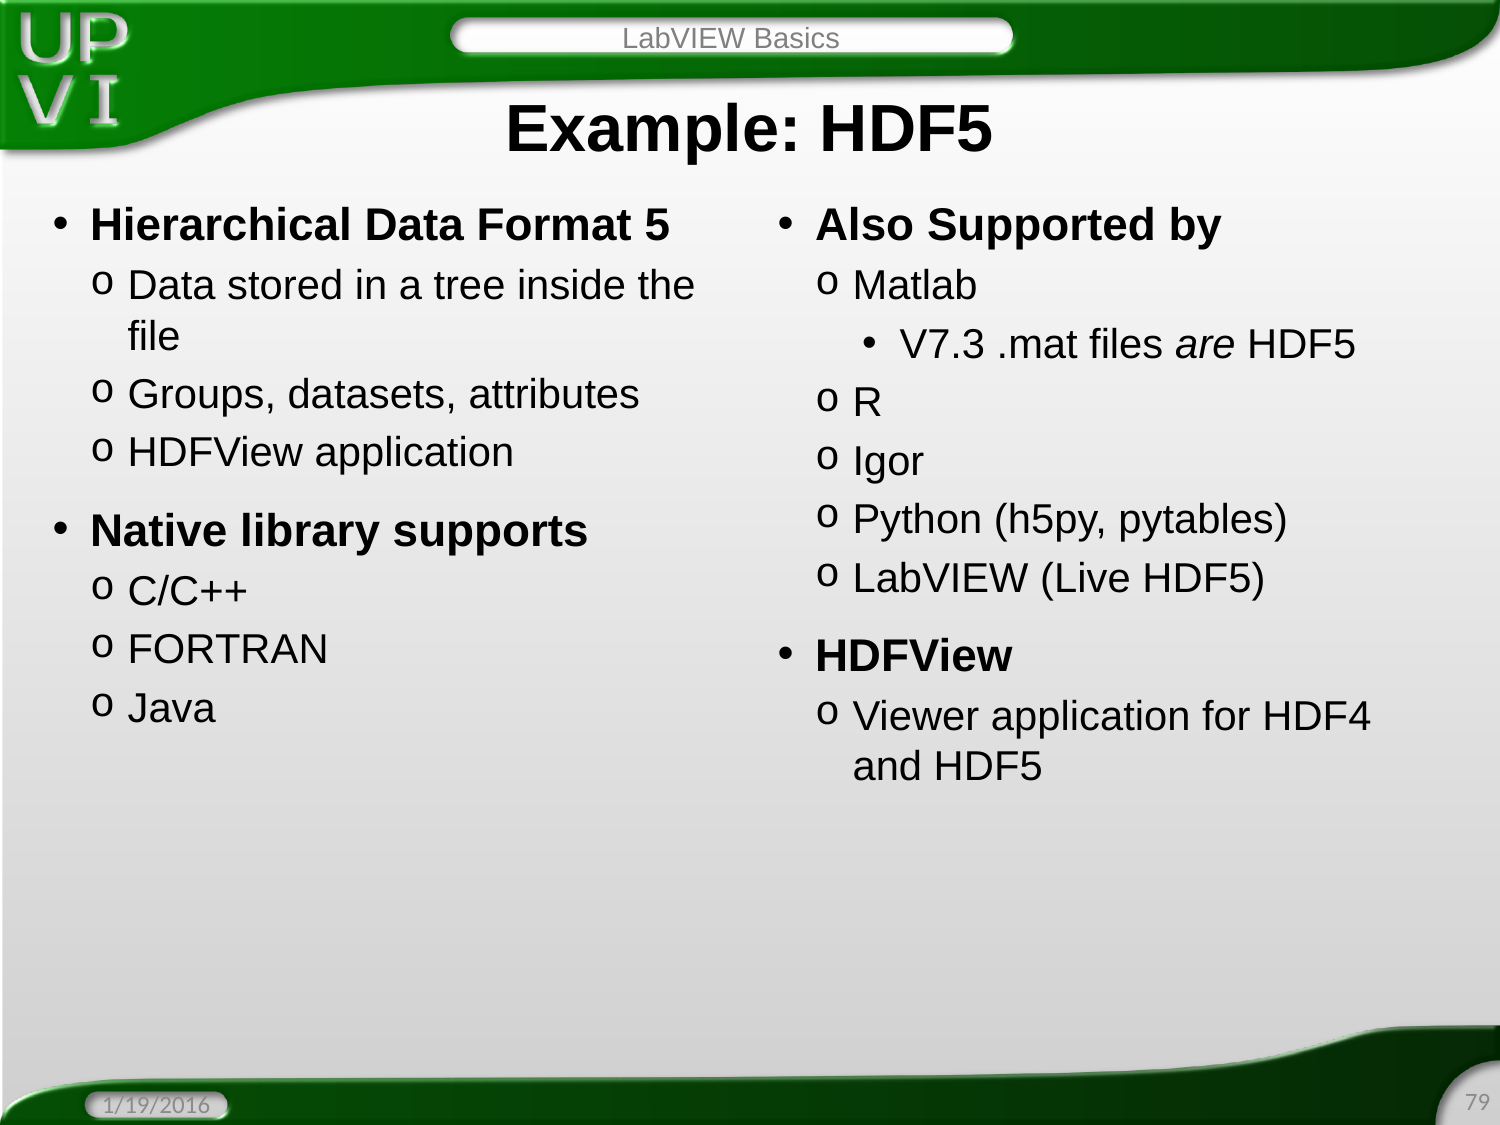

LabVIEW Basics
# Example: HDF5
Hierarchical Data Format 5
Data stored in a tree inside the file
Groups, datasets, attributes
HDFView application
Native library supports
C/C++
FORTRAN
Java
Also Supported by
Matlab
V7.3 .mat files are HDF5
R
Igor
Python (h5py, pytables)
LabVIEW (Live HDF5)
HDFView
Viewer application for HDF4 and HDF5

79
1/19/2016